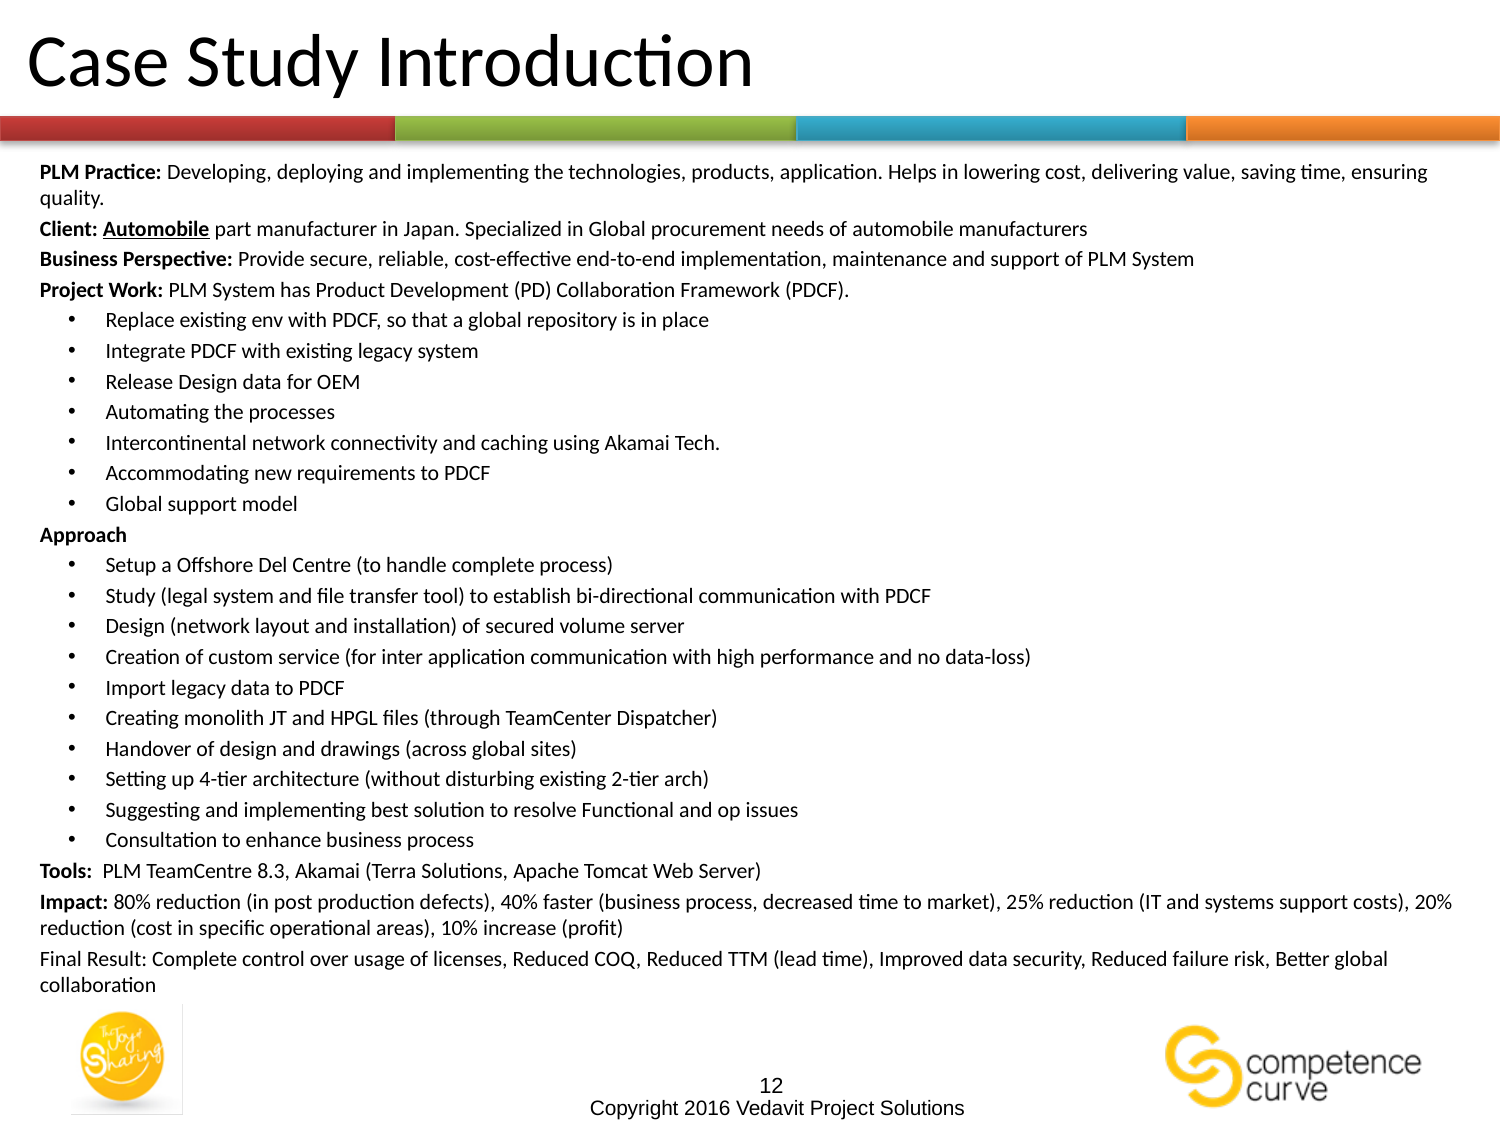

# Case Study Introduction
PLM Practice: Developing, deploying and implementing the technologies, products, application. Helps in lowering cost, delivering value, saving time, ensuring quality.
Client: Automobile part manufacturer in Japan. Specialized in Global procurement needs of automobile manufacturers
Business Perspective: Provide secure, reliable, cost-effective end-to-end implementation, maintenance and support of PLM System
Project Work: PLM System has Product Development (PD) Collaboration Framework (PDCF).
Replace existing env with PDCF, so that a global repository is in place
Integrate PDCF with existing legacy system
Release Design data for OEM
Automating the processes
Intercontinental network connectivity and caching using Akamai Tech.
Accommodating new requirements to PDCF
Global support model
Approach
Setup a Offshore Del Centre (to handle complete process)
Study (legal system and file transfer tool) to establish bi-directional communication with PDCF
Design (network layout and installation) of secured volume server
Creation of custom service (for inter application communication with high performance and no data-loss)
Import legacy data to PDCF
Creating monolith JT and HPGL files (through TeamCenter Dispatcher)
Handover of design and drawings (across global sites)
Setting up 4-tier architecture (without disturbing existing 2-tier arch)
Suggesting and implementing best solution to resolve Functional and op issues
Consultation to enhance business process
Tools:  PLM TeamCentre 8.3, Akamai (Terra Solutions, Apache Tomcat Web Server)
Impact: 80% reduction (in post production defects), 40% faster (business process, decreased time to market), 25% reduction (IT and systems support costs), 20% reduction (cost in specific operational areas), 10% increase (profit)
Final Result: Complete control over usage of licenses, Reduced COQ, Reduced TTM (lead time), Improved data security, Reduced failure risk, Better global collaboration

12
Copyright 2016 Vedavit Project Solutions